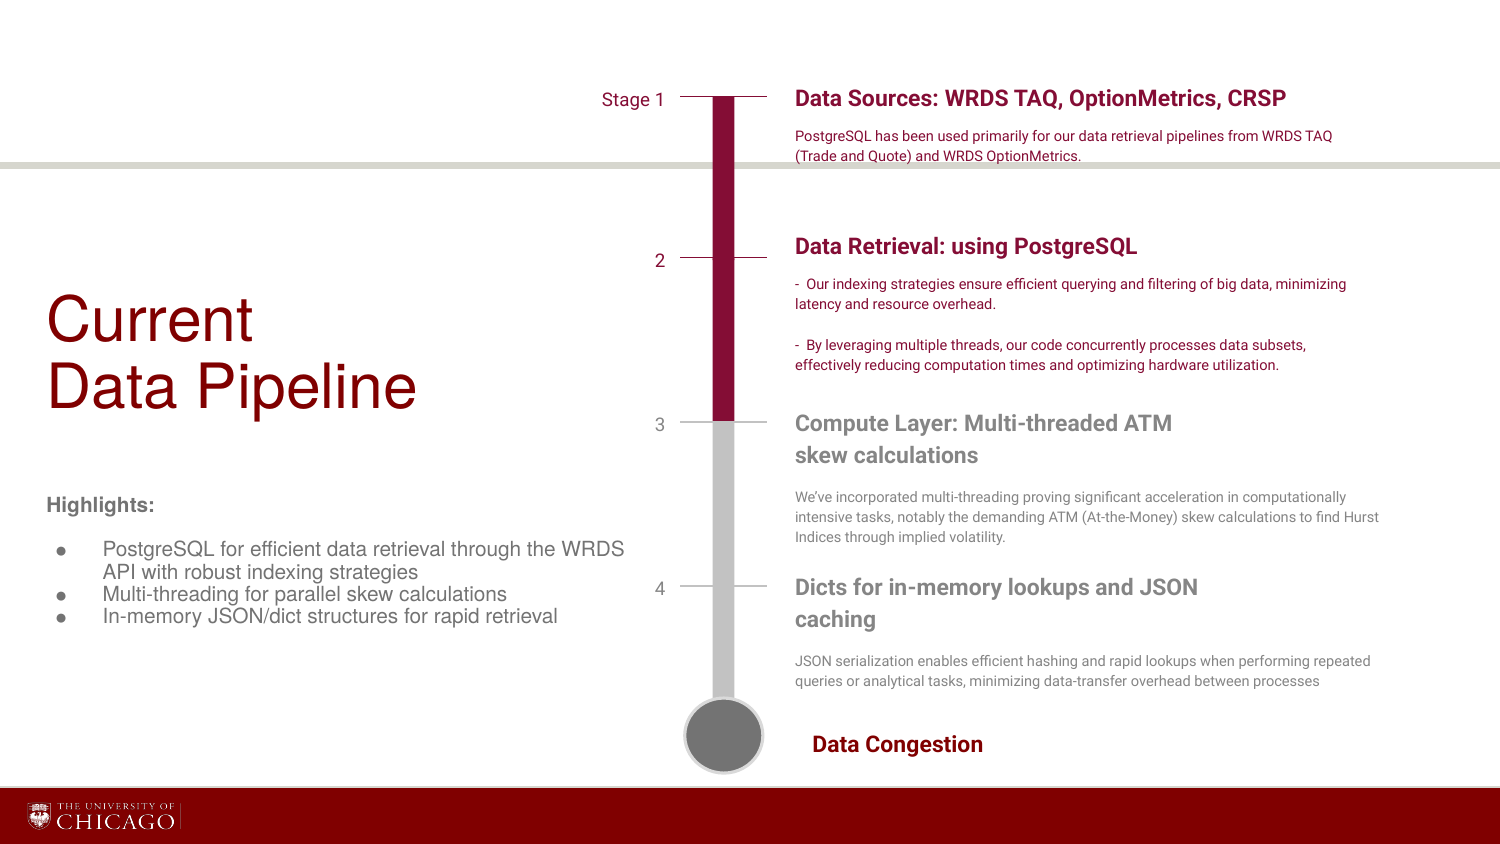

Data Sources: WRDS TAQ, OptionMetrics, CRSP

Stage 1

PostgreSQL has been used primarily for our data retrieval pipelines from WRDS TAQ (Trade and Quote) and WRDS OptionMetrics.

Current
Data Pipeline
Highlights:

PostgreSQL for efficient data retrieval through the WRDS
API with robust indexing strategies
Multi-threading for parallel skew calculations
In-memory JSON/dict structures for rapid retrieval
Data Retrieval: using PostgreSQL

2
-  Our indexing strategies ensure efficient querying and filtering of big data, minimizing latency and resource overhead.
-  By leveraging multiple threads, our code concurrently processes data subsets, effectively reducing computation times and optimizing hardware utilization.

Compute Layer: Multi-threaded ATM skew calculations

3

We’ve incorporated multi-threading proving significant acceleration in computationally intensive tasks, notably the demanding ATM (At-the-Money) skew calculations to find Hurst Indices through implied volatility.
Dicts for in-memory lookups and JSON caching

4

JSON serialization enables efficient hashing and rapid lookups when performing repeated queries or analytical tasks, minimizing data-transfer overhead between processes

Data Congestion